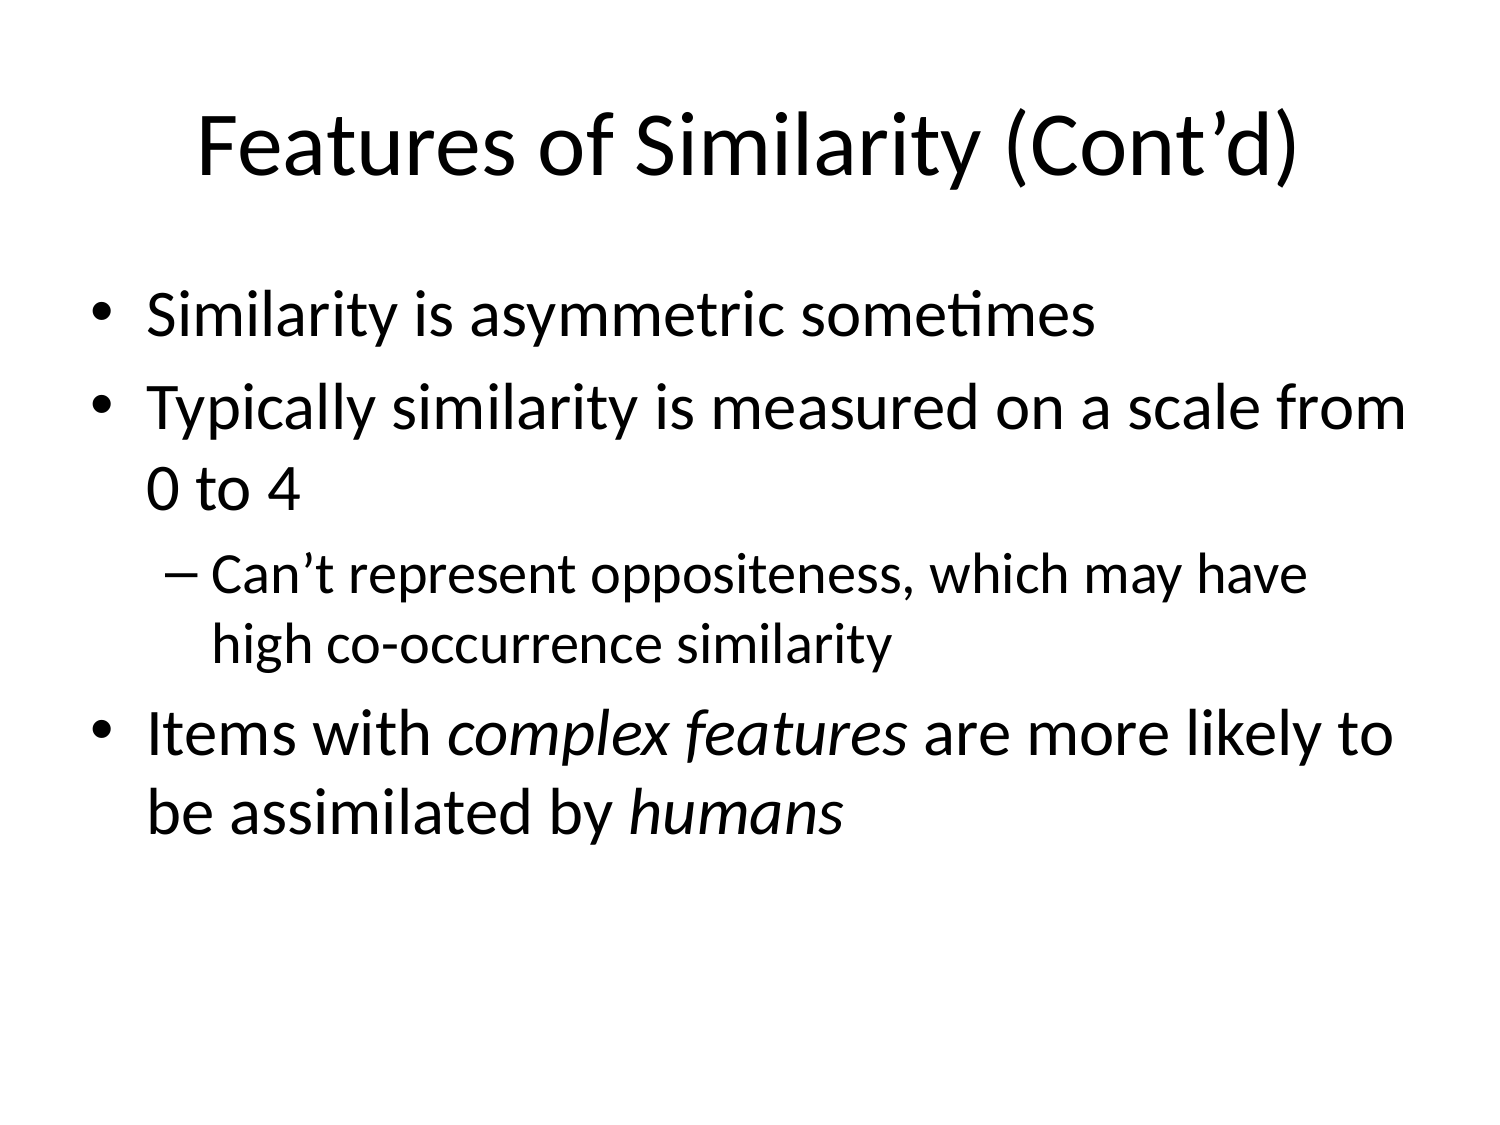

# Features of Similarity (Cont’d)
Similarity is asymmetric sometimes
Typically similarity is measured on a scale from 0 to 4
Can’t represent oppositeness, which may have high co-occurrence similarity
Items with complex features are more likely to be assimilated by humans